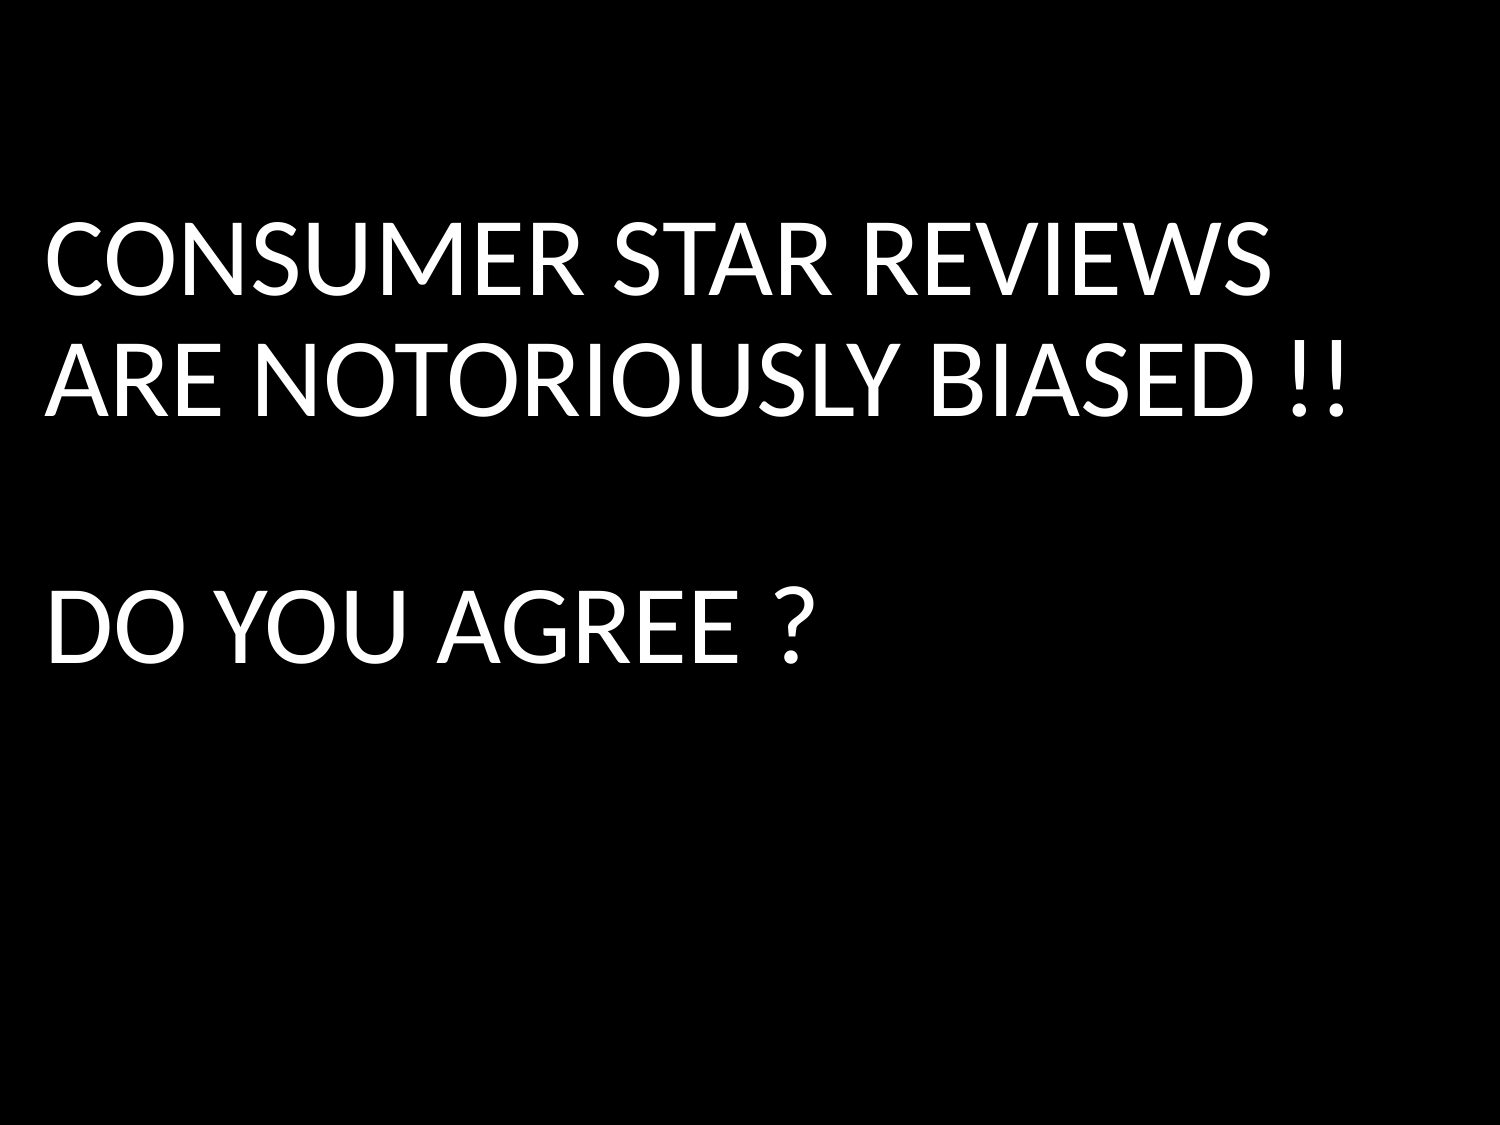

# CONSUMER STAR REVIEWS ARE NOTORIOUSLY BIASED !!

DO YOU AGREE ?